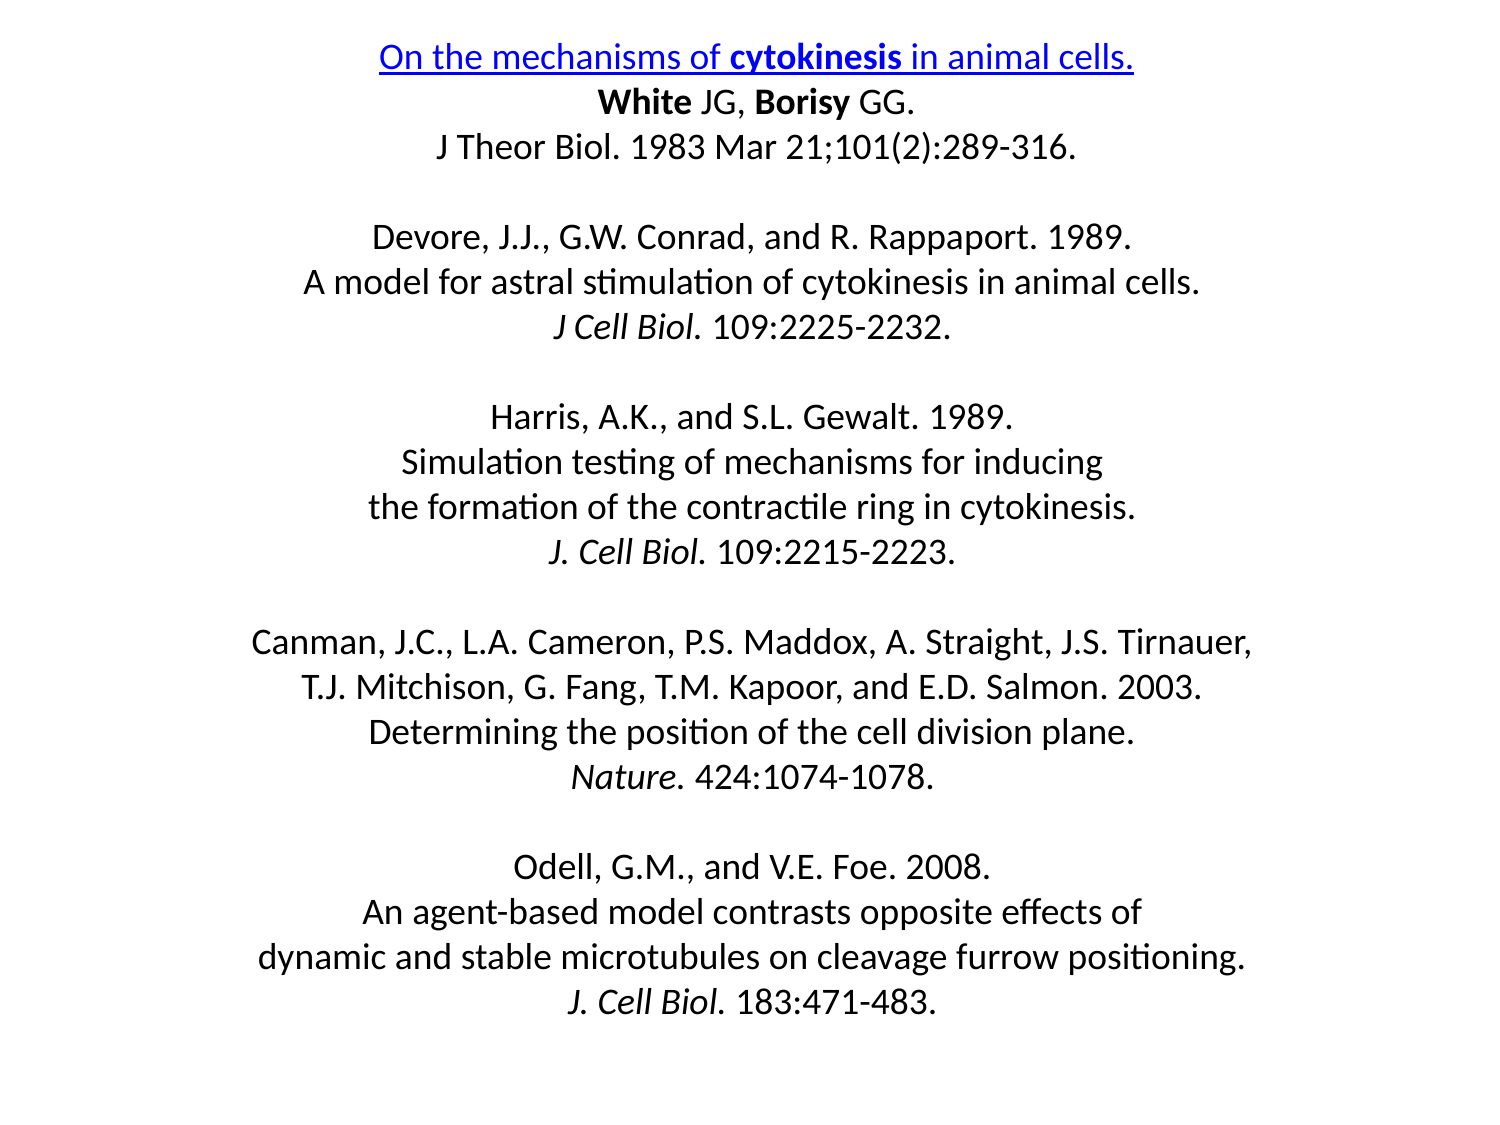

On the mechanisms of cytokinesis in animal cells.
White JG, Borisy GG.
J Theor Biol. 1983 Mar 21;101(2):289-316.

Devore, J.J., G.W. Conrad, and R. Rappaport. 1989.
A model for astral stimulation of cytokinesis in animal cells.
J Cell Biol. 109:2225-2232.

Harris, A.K., and S.L. Gewalt. 1989.
Simulation testing of mechanisms for inducing
the formation of the contractile ring in cytokinesis.
J. Cell Biol. 109:2215-2223.

Canman, J.C., L.A. Cameron, P.S. Maddox, A. Straight, J.S. Tirnauer,
T.J. Mitchison, G. Fang, T.M. Kapoor, and E.D. Salmon. 2003.
Determining the position of the cell division plane.
Nature. 424:1074-1078.

Odell, G.M., and V.E. Foe. 2008.
An agent-based model contrasts opposite effects of
dynamic and stable microtubules on cleavage furrow positioning.
J. Cell Biol. 183:471-483.